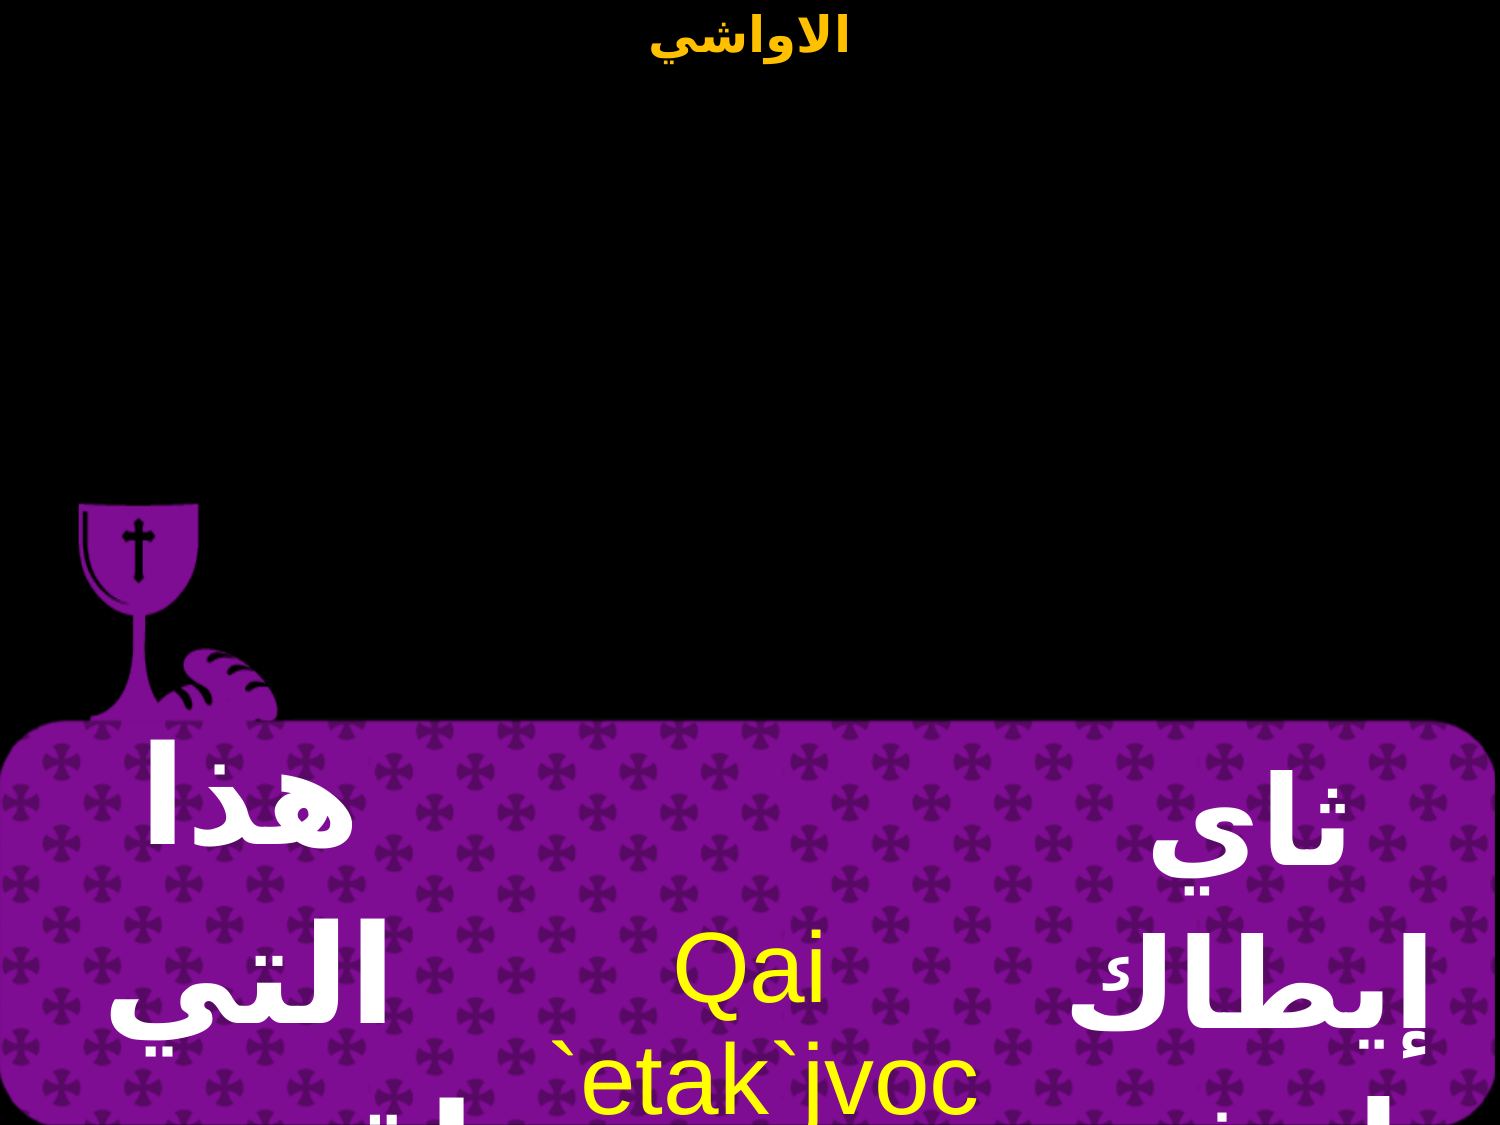

| هذا التي إقتنيتها لك | Qai `etak`jvoc nak | ثاي إيطاك إجفوس ناك |
| --- | --- | --- |